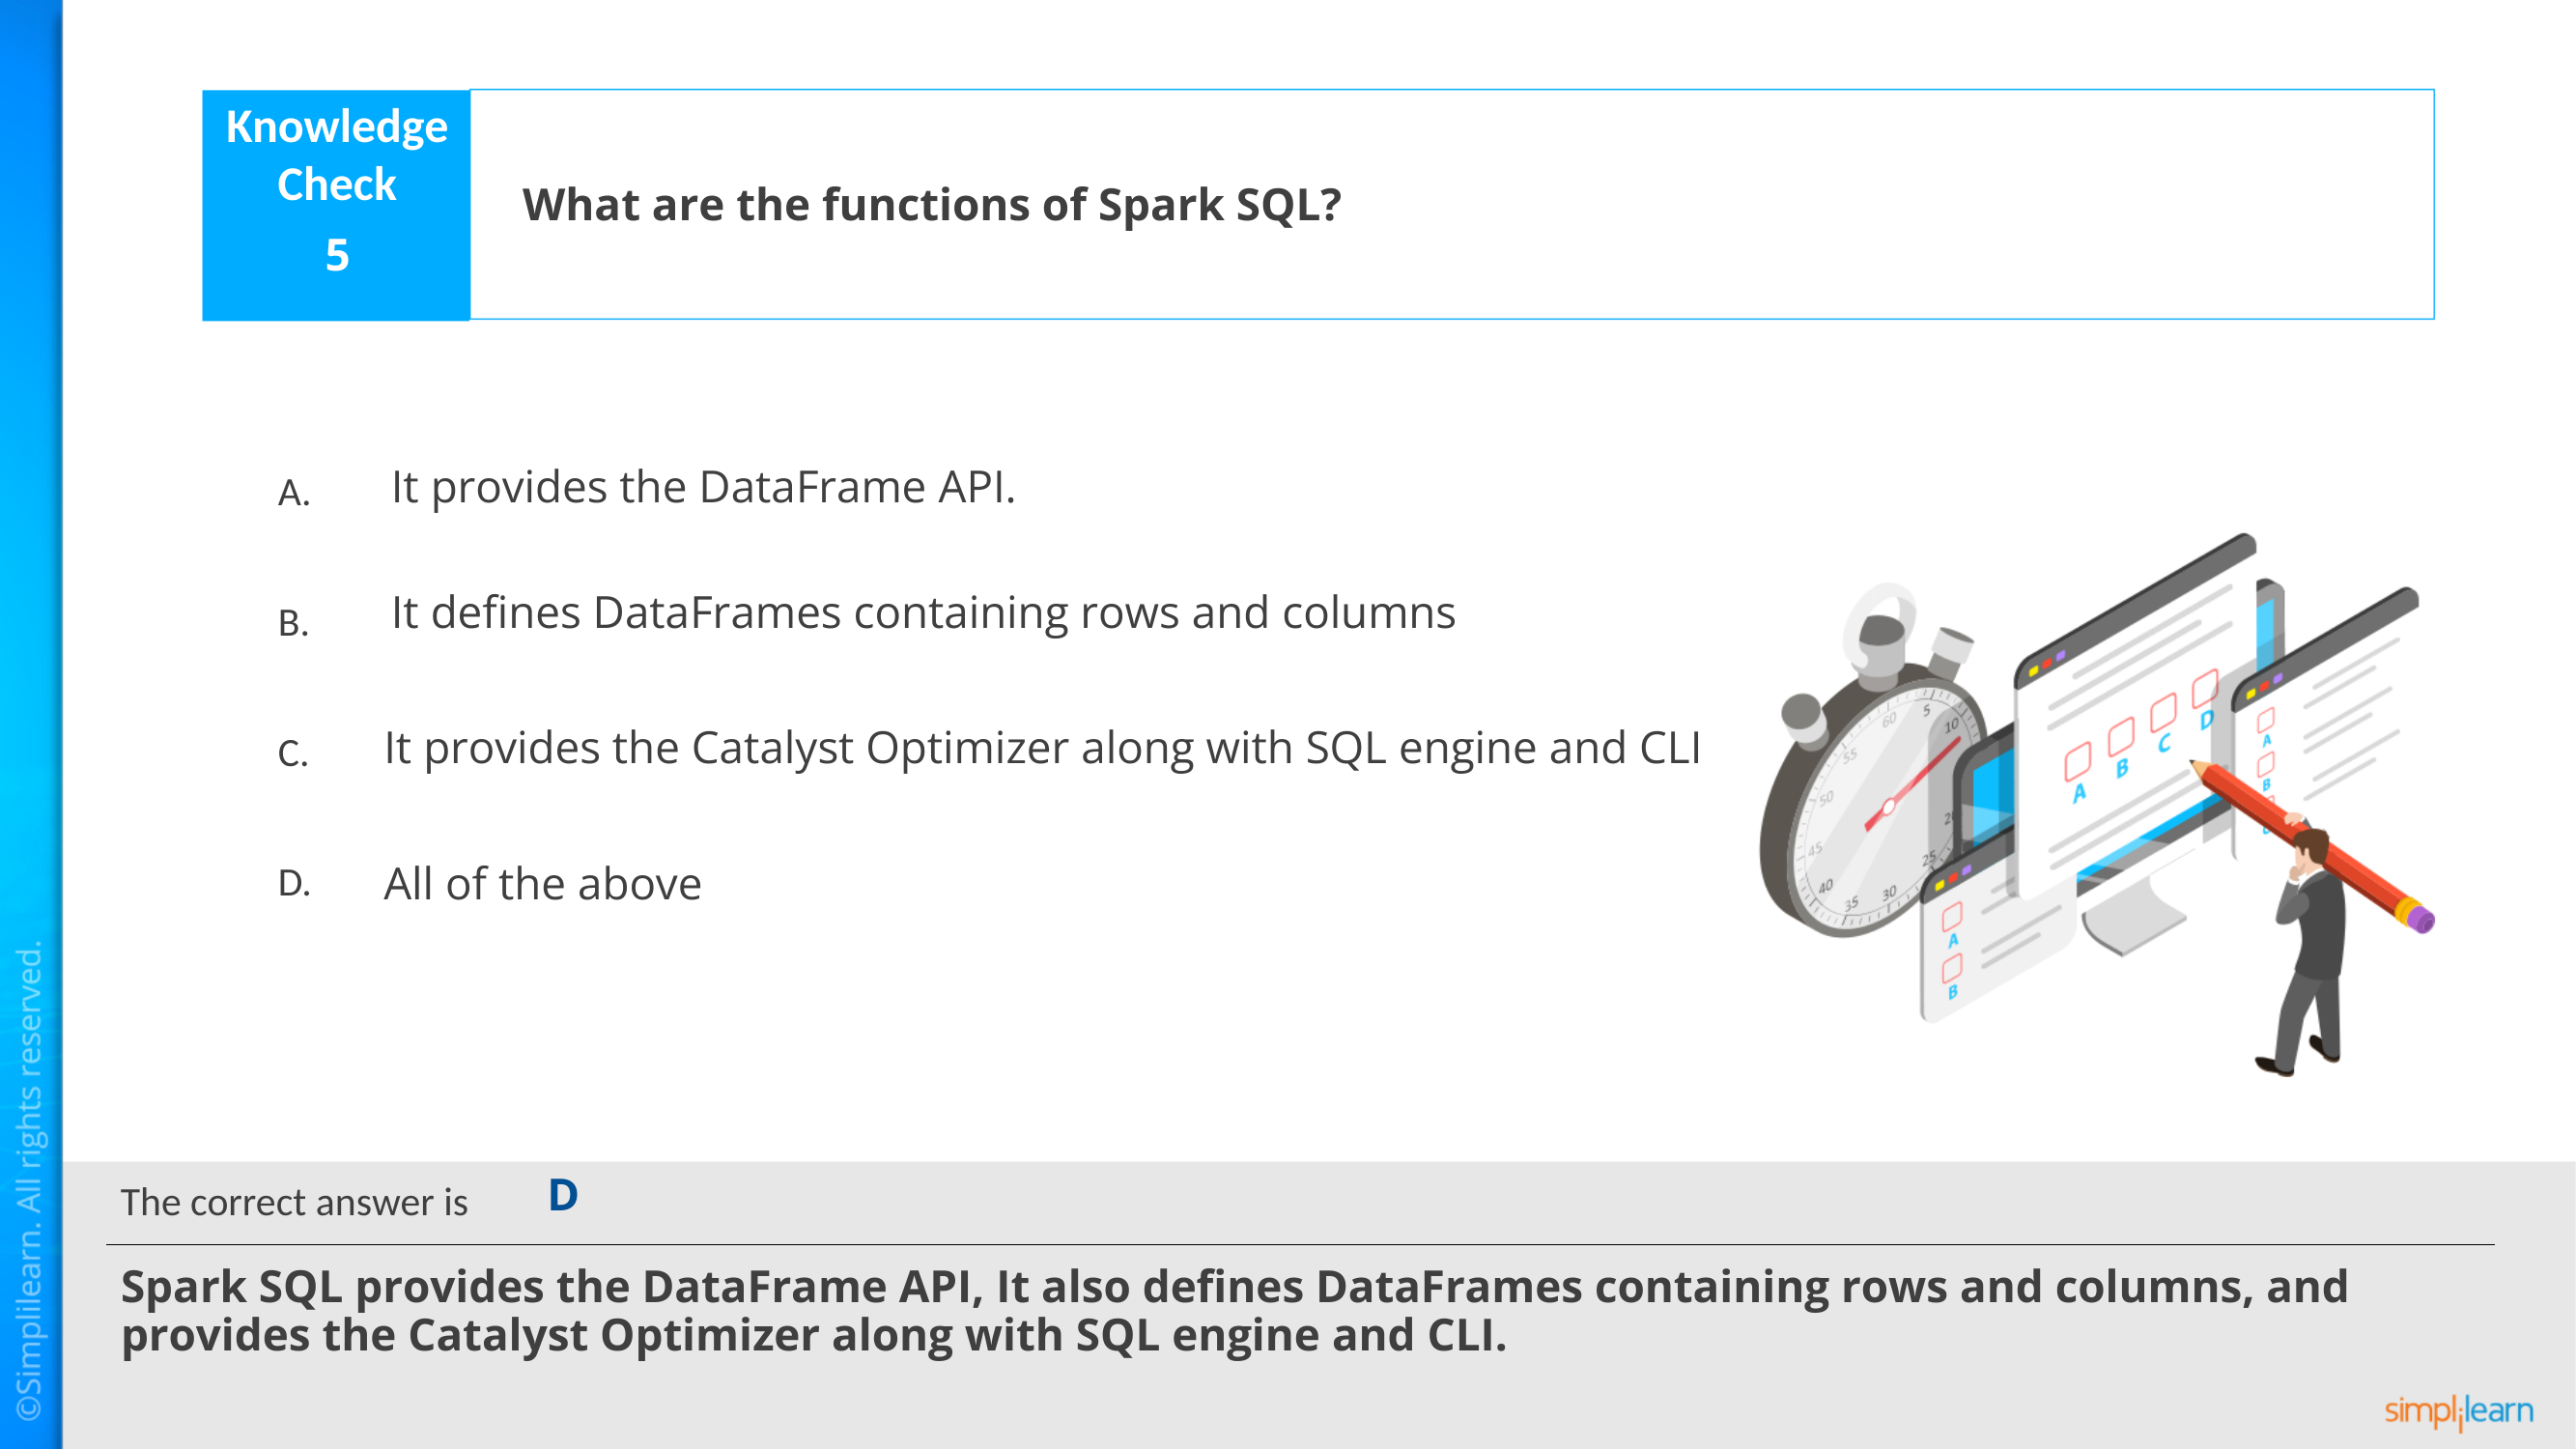

What are the functions of Spark SQL?
5
It provides the DataFrame API.
It defines DataFrames containing rows and columns
It provides the Catalyst Optimizer along with SQL engine and CLI
All of the above
D
Spark SQL provides the DataFrame API, It also defines DataFrames containing rows and columns, and provides the Catalyst Optimizer along with SQL engine and CLI.